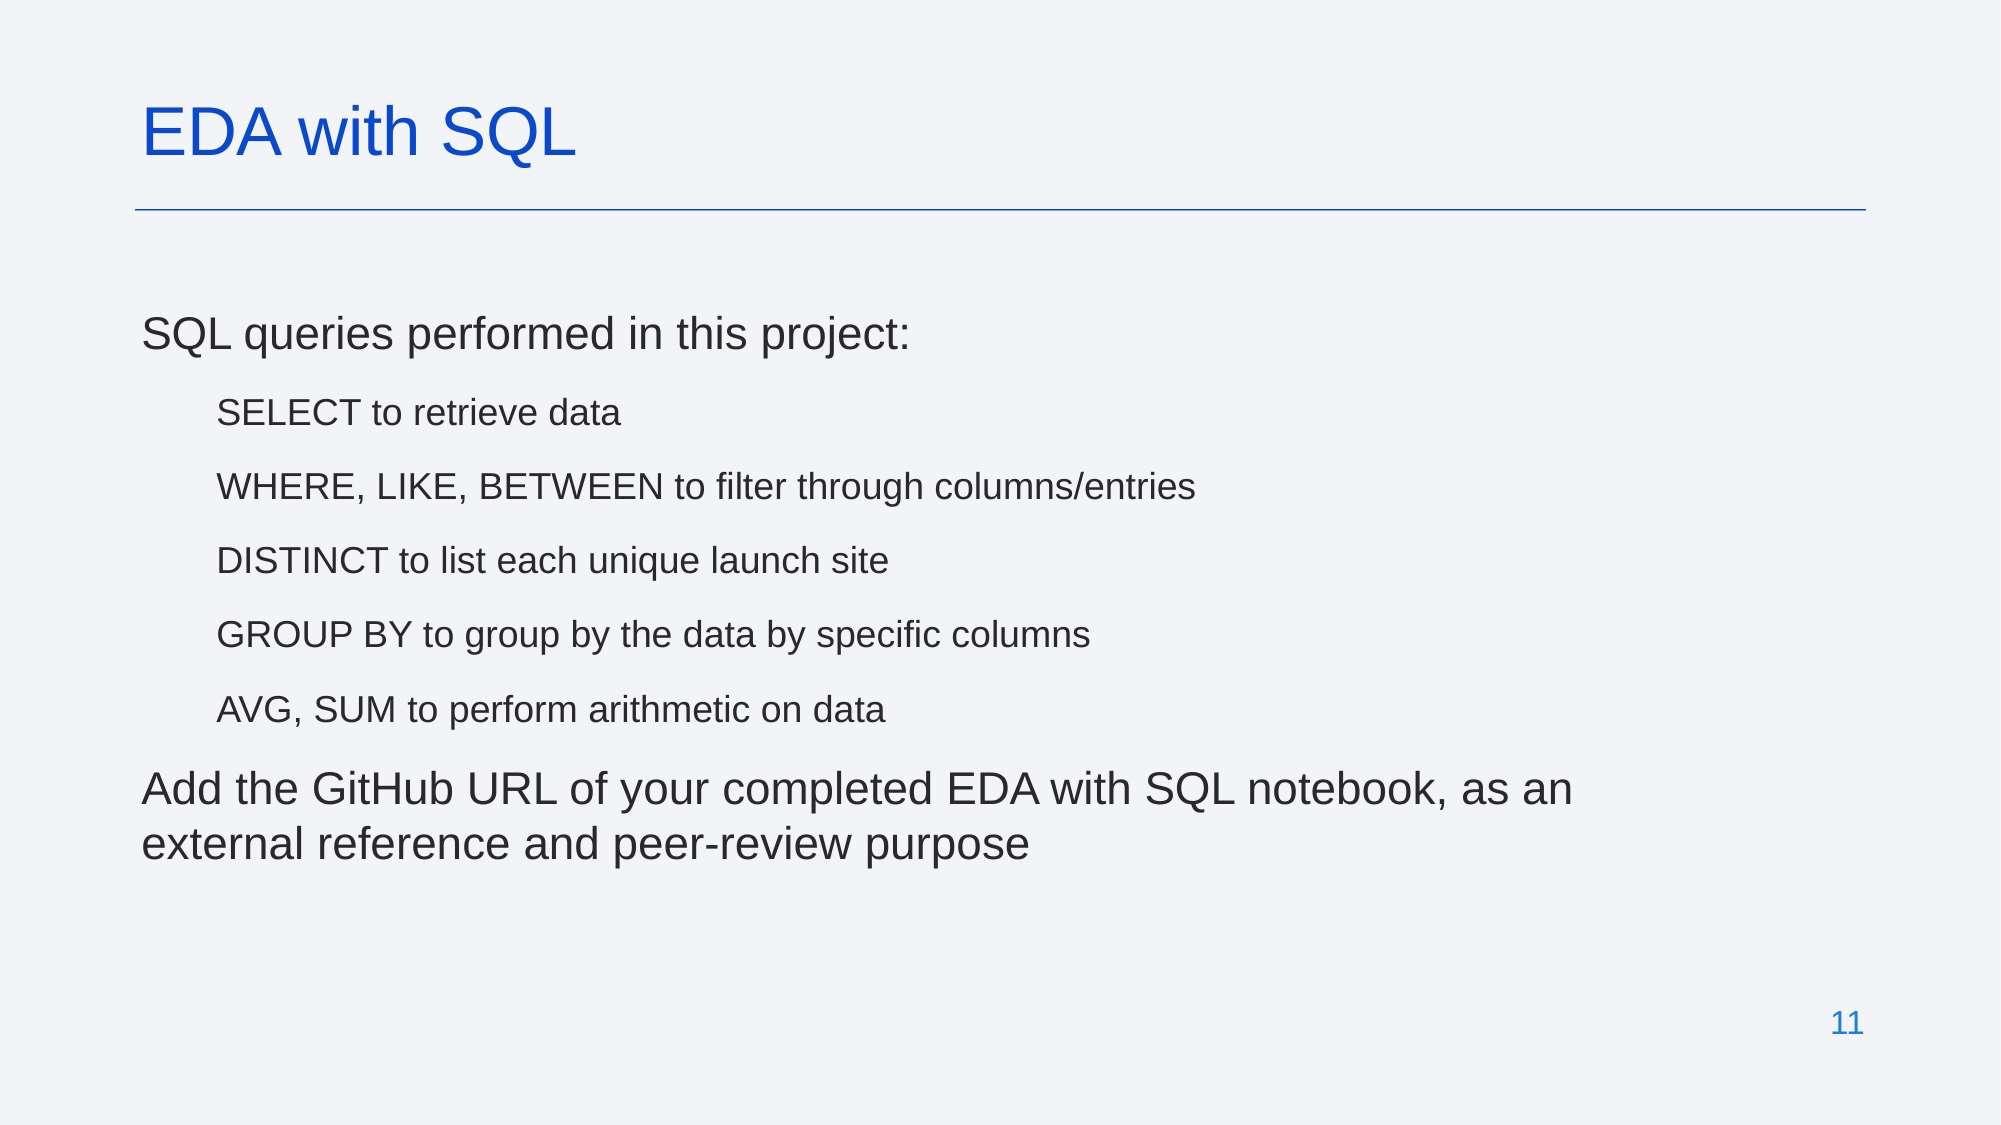

EDA with SQL
SQL queries performed in this project:
SELECT to retrieve data
WHERE, LIKE, BETWEEN to filter through columns/entries
DISTINCT to list each unique launch site
GROUP BY to group by the data by specific columns
AVG, SUM to perform arithmetic on data
Add the GitHub URL of your completed EDA with SQL notebook, as an external reference and peer-review purpose

11